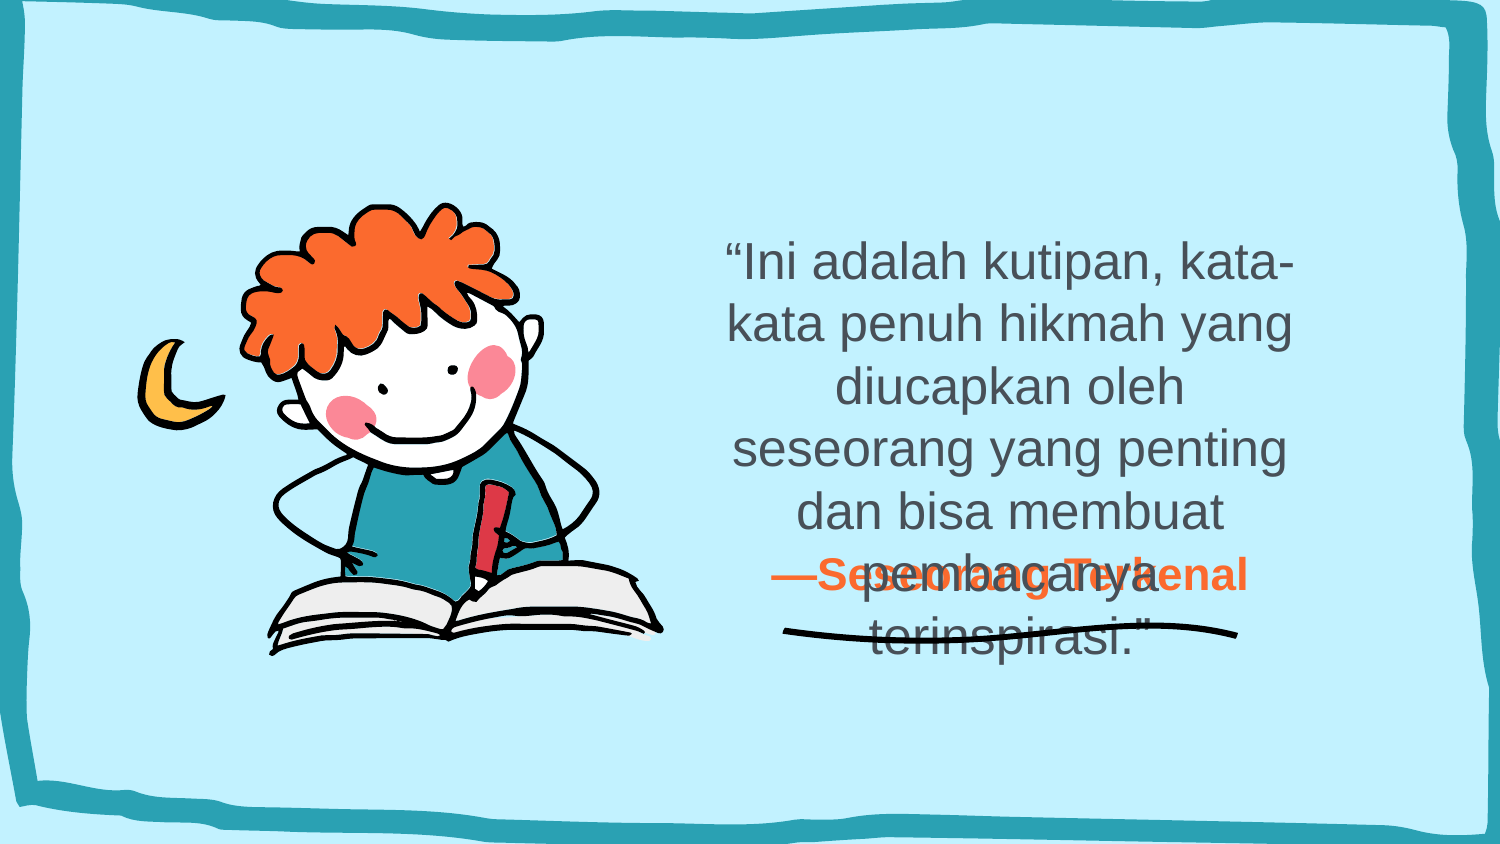

“Ini adalah kutipan, kata-kata penuh hikmah yang diucapkan oleh seseorang yang penting dan bisa membuat pembacanya terinspirasi.”
# —Seseorang Terkenal